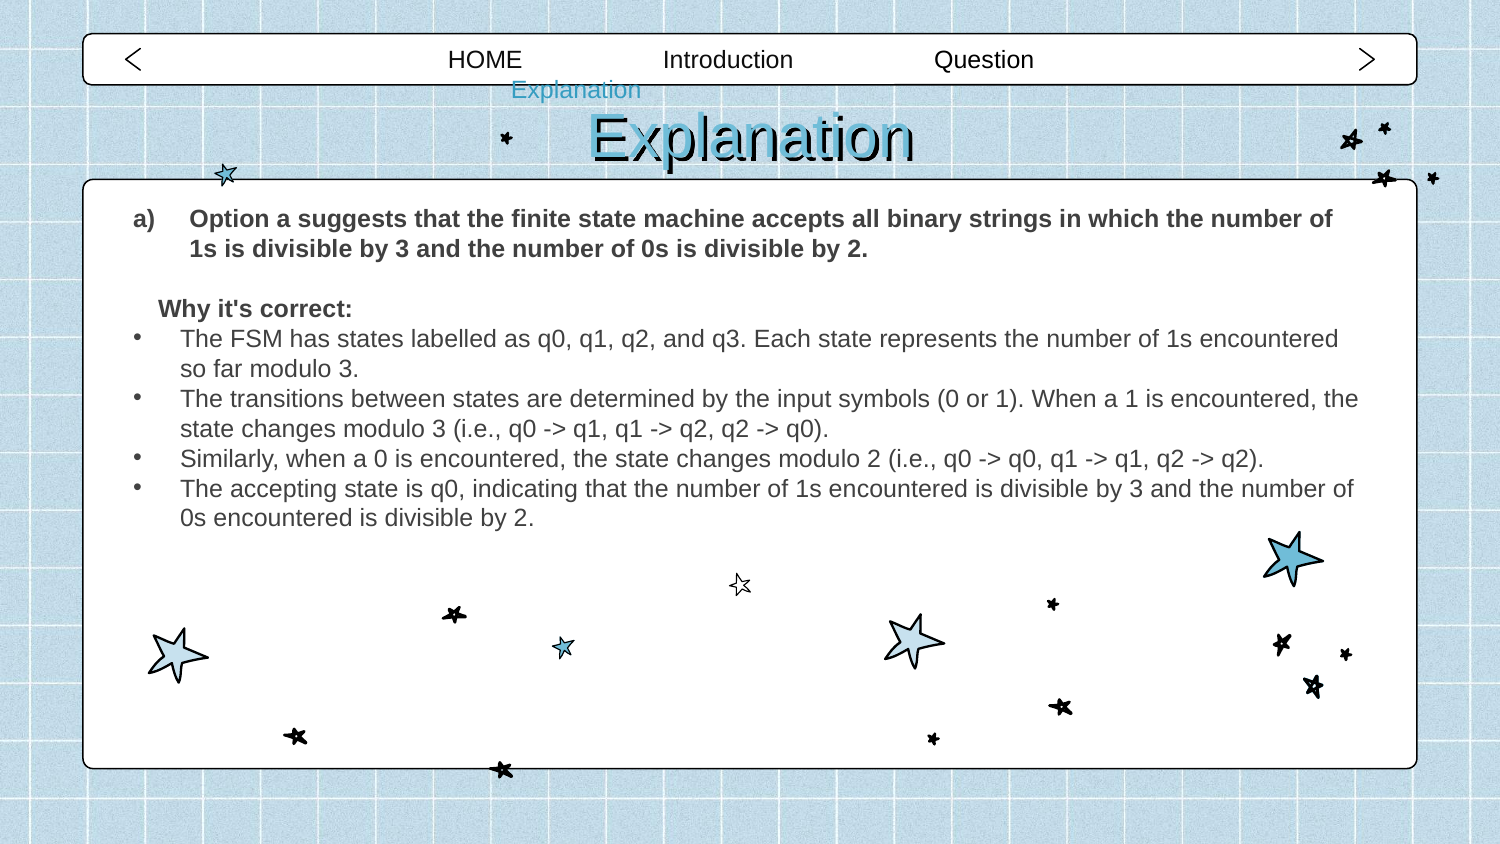

HOME                    Introduction                    Question                    Explanation

# Explanation

Option a suggests that the finite state machine accepts all binary strings in which the number of 1s is divisible by 3 and the number of 0s is divisible by 2.

Why it's correct:
The FSM has states labelled as q0, q1, q2, and q3. Each state represents the number of 1s encountered so far modulo 3.
The transitions between states are determined by the input symbols (0 or 1). When a 1 is encountered, the state changes modulo 3 (i.e., q0 -> q1, q1 -> q2, q2 -> q0).
Similarly, when a 0 is encountered, the state changes modulo 2 (i.e., q0 -> q0, q1 -> q1, q2 -> q2).
The accepting state is q0, indicating that the number of 1s encountered is divisible by 3 and the number of 0s encountered is divisible by 2.